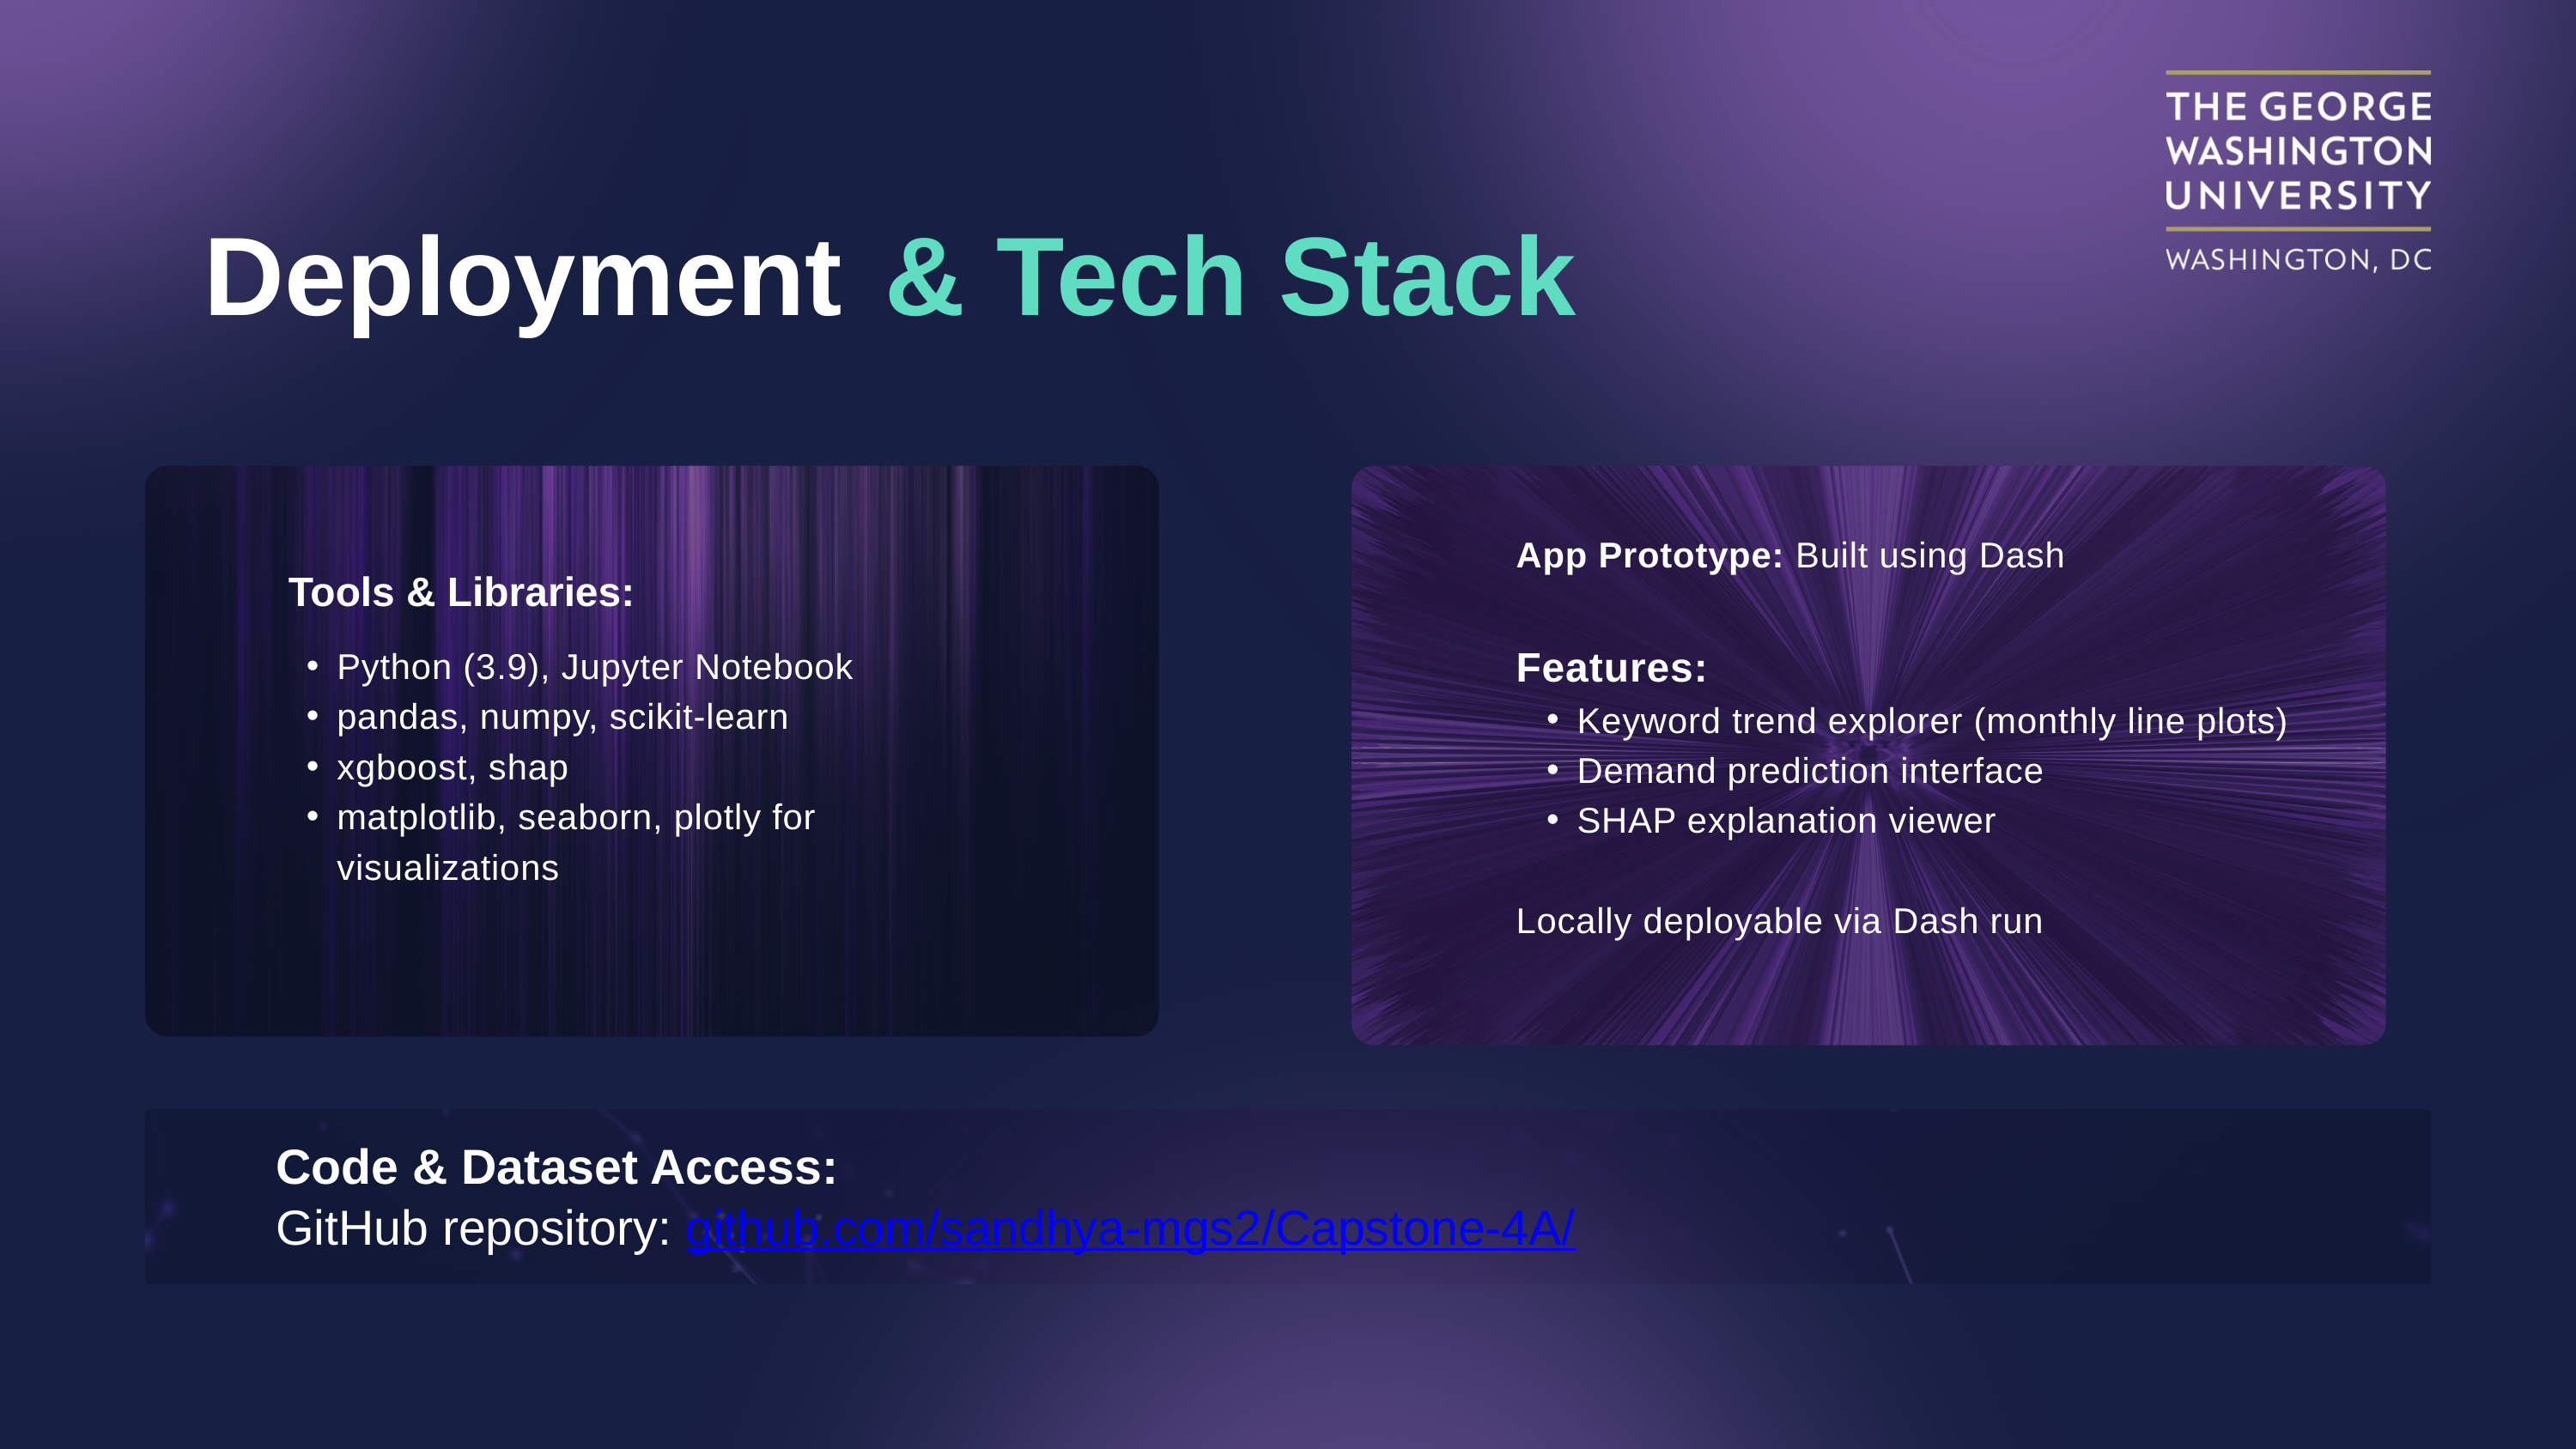

Deployment
& Tech Stack

App Prototype: Built using Dash

Features:
Keyword trend explorer (monthly line plots)
Demand prediction interface
SHAP explanation viewer

Locally deployable via Dash run

Tools & Libraries:
Python (3.9), Jupyter Notebook
pandas, numpy, scikit-learn
xgboost, shap
matplotlib, seaborn, plotly for visualizations

Code & Dataset Access:
GitHub repository: github.com/sandhya-mgs2/Capstone-4A/